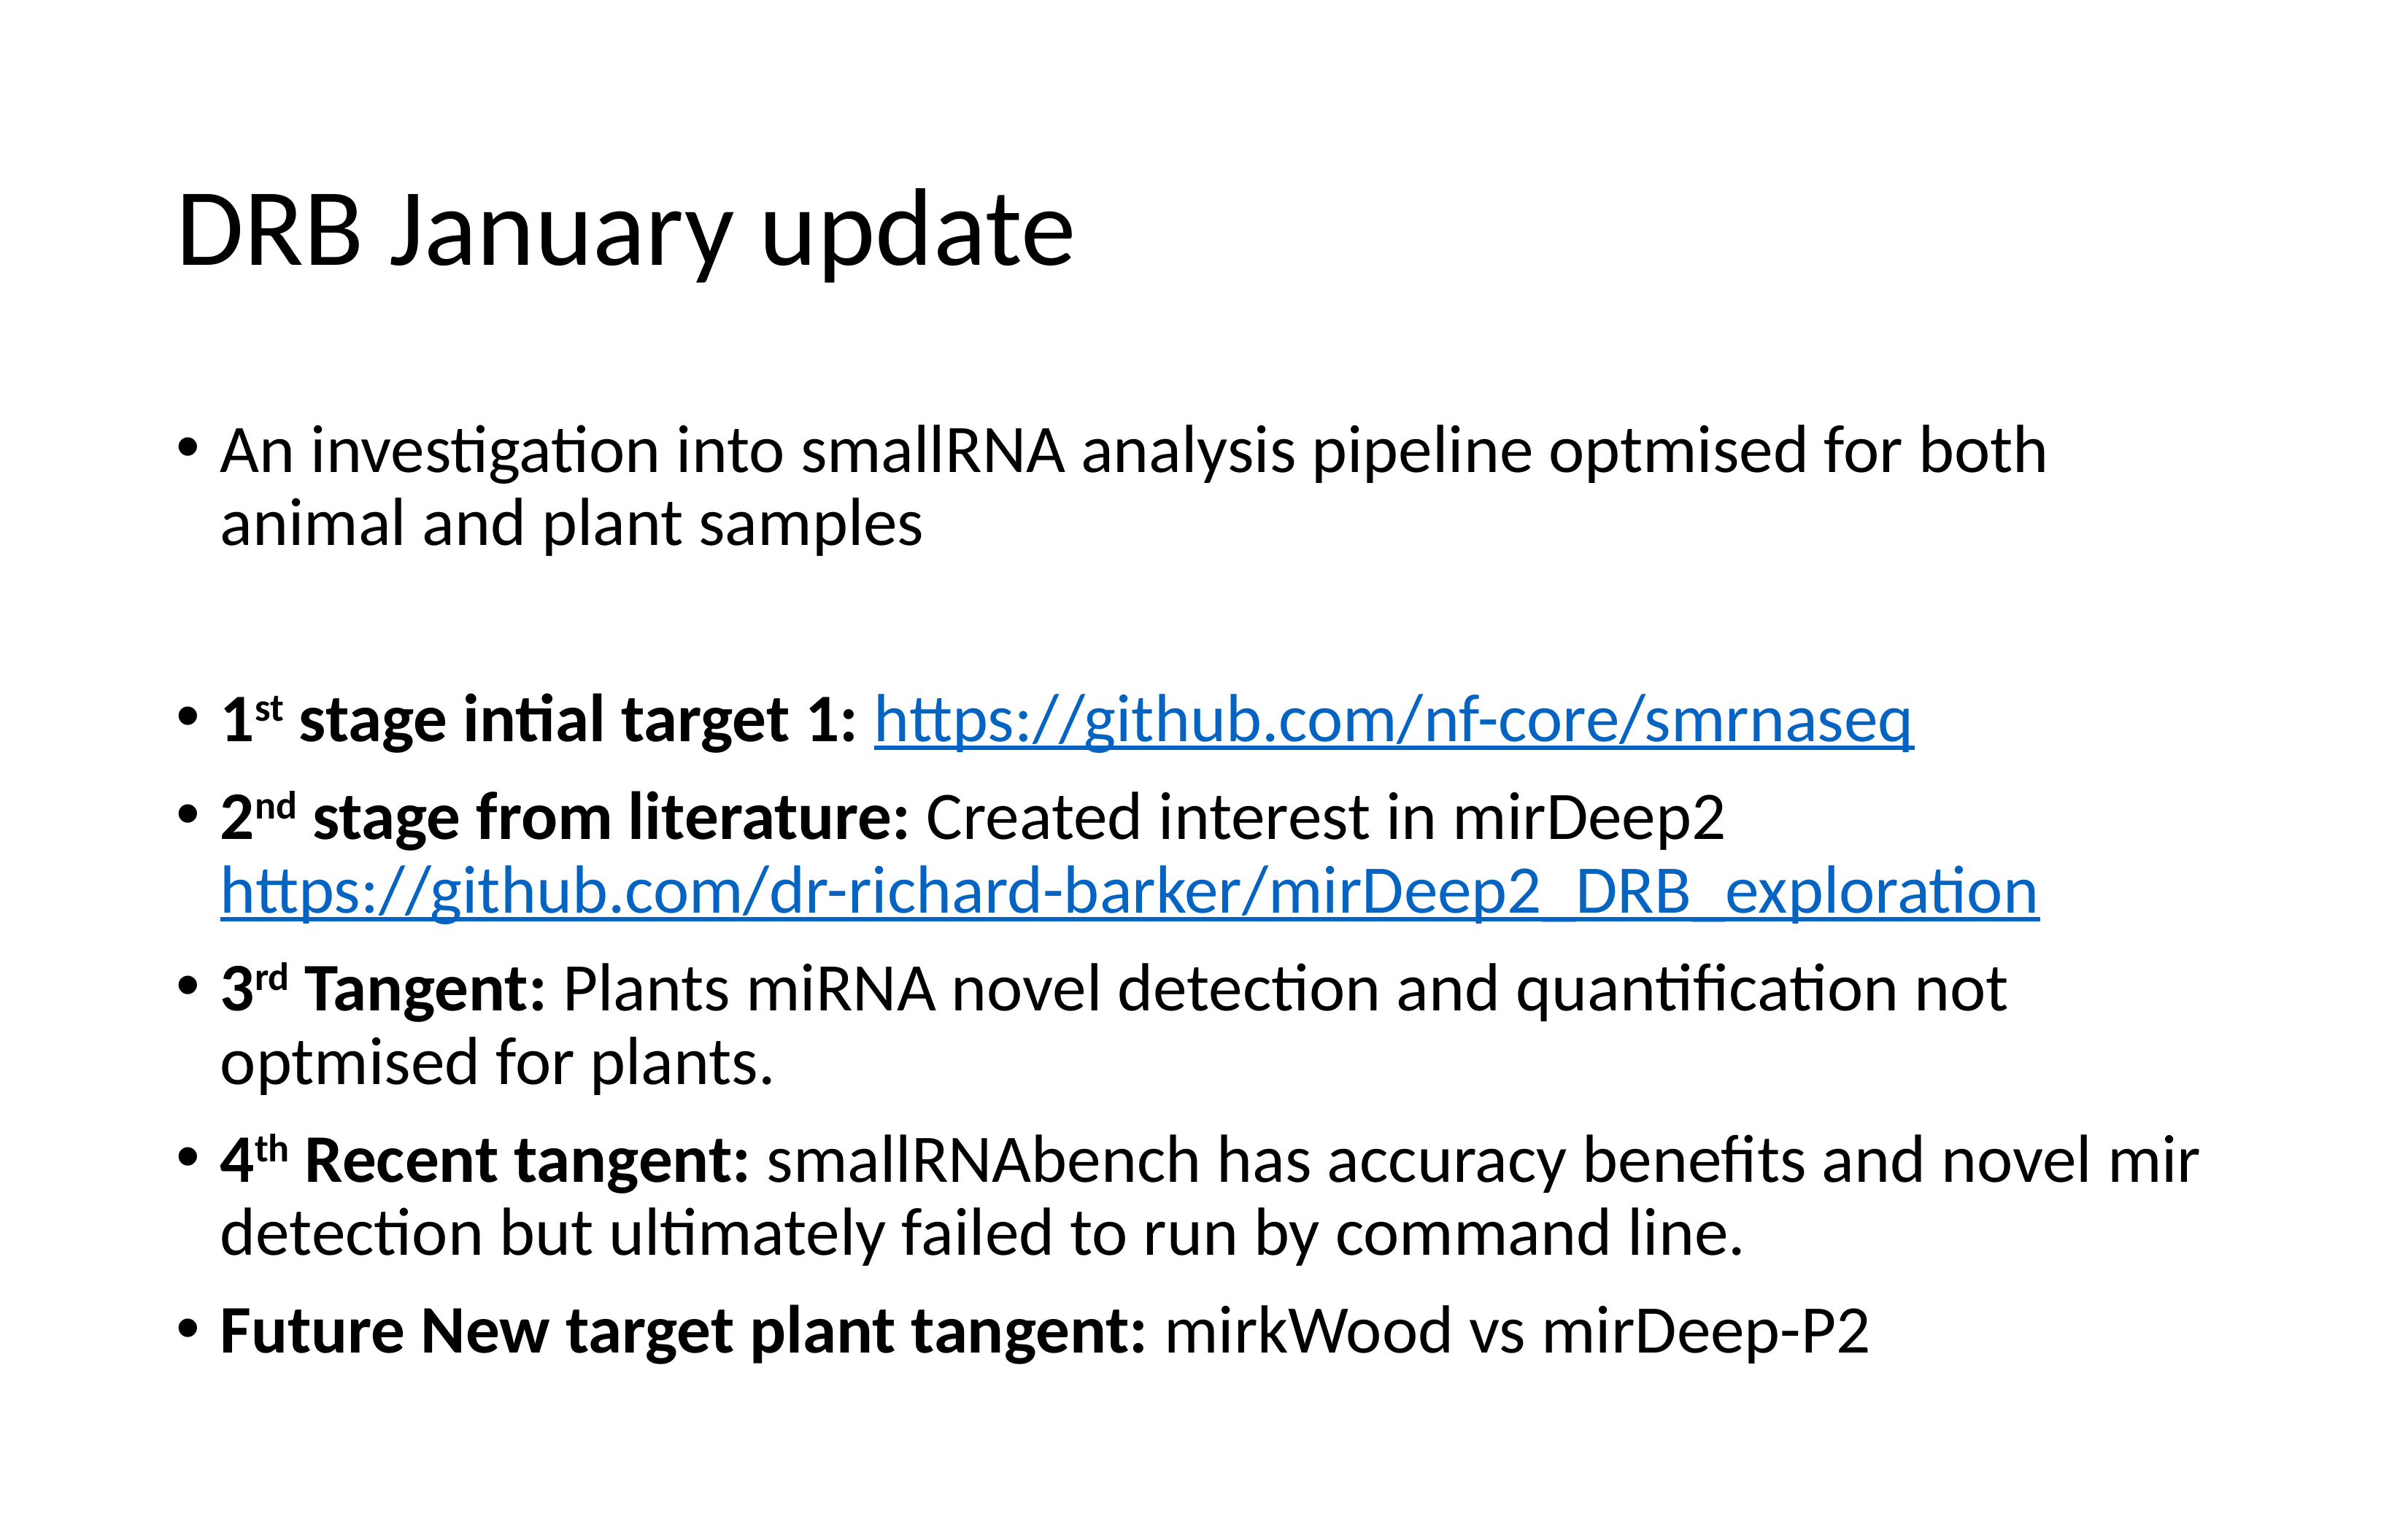

# DRB January update
An investigation into smallRNA analysis pipeline optmised for both animal and plant samples

1st stage intial target 1: https://github.com/nf-core/smrnaseq
2nd stage from literature: Created interest in mirDeep2 https://github.com/dr-richard-barker/mirDeep2_DRB_exploration
3rd Tangent: Plants miRNA novel detection and quantification not optmised for plants.
4th Recent tangent: smallRNAbench has accuracy benefits and novel mir detection but ultimately failed to run by command line.
Future New target plant tangent: mirkWood vs mirDeep-P2